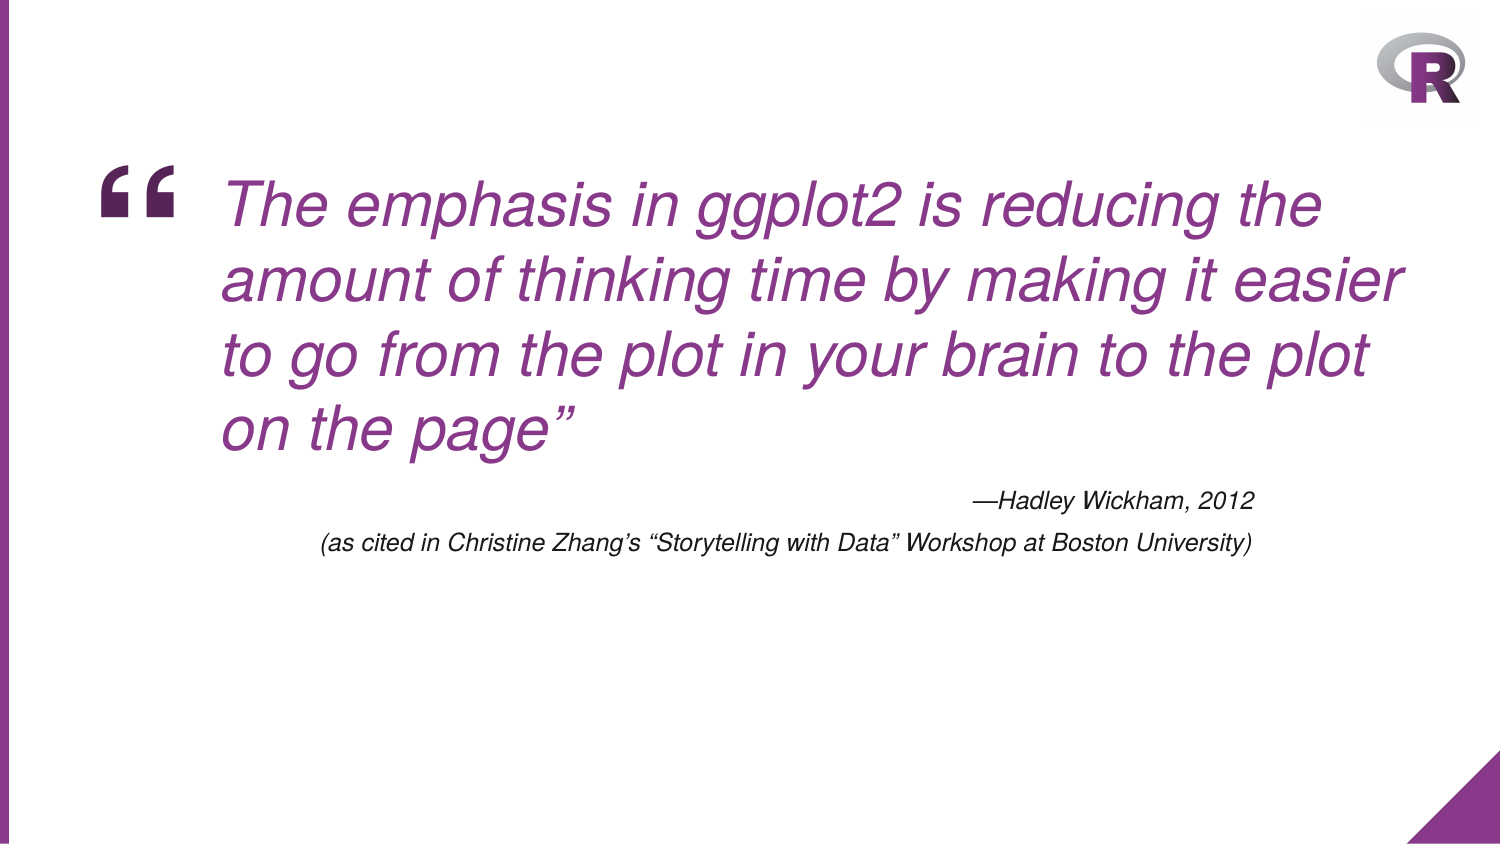

The emphasis in ggplot2 is reducing the amount of thinking time by making it easier to go from the plot in your brain to the plot on the page”
—Hadley Wickham, 2012
(as cited in Christine Zhang’s “Storytelling with Data” Workshop at Boston University)